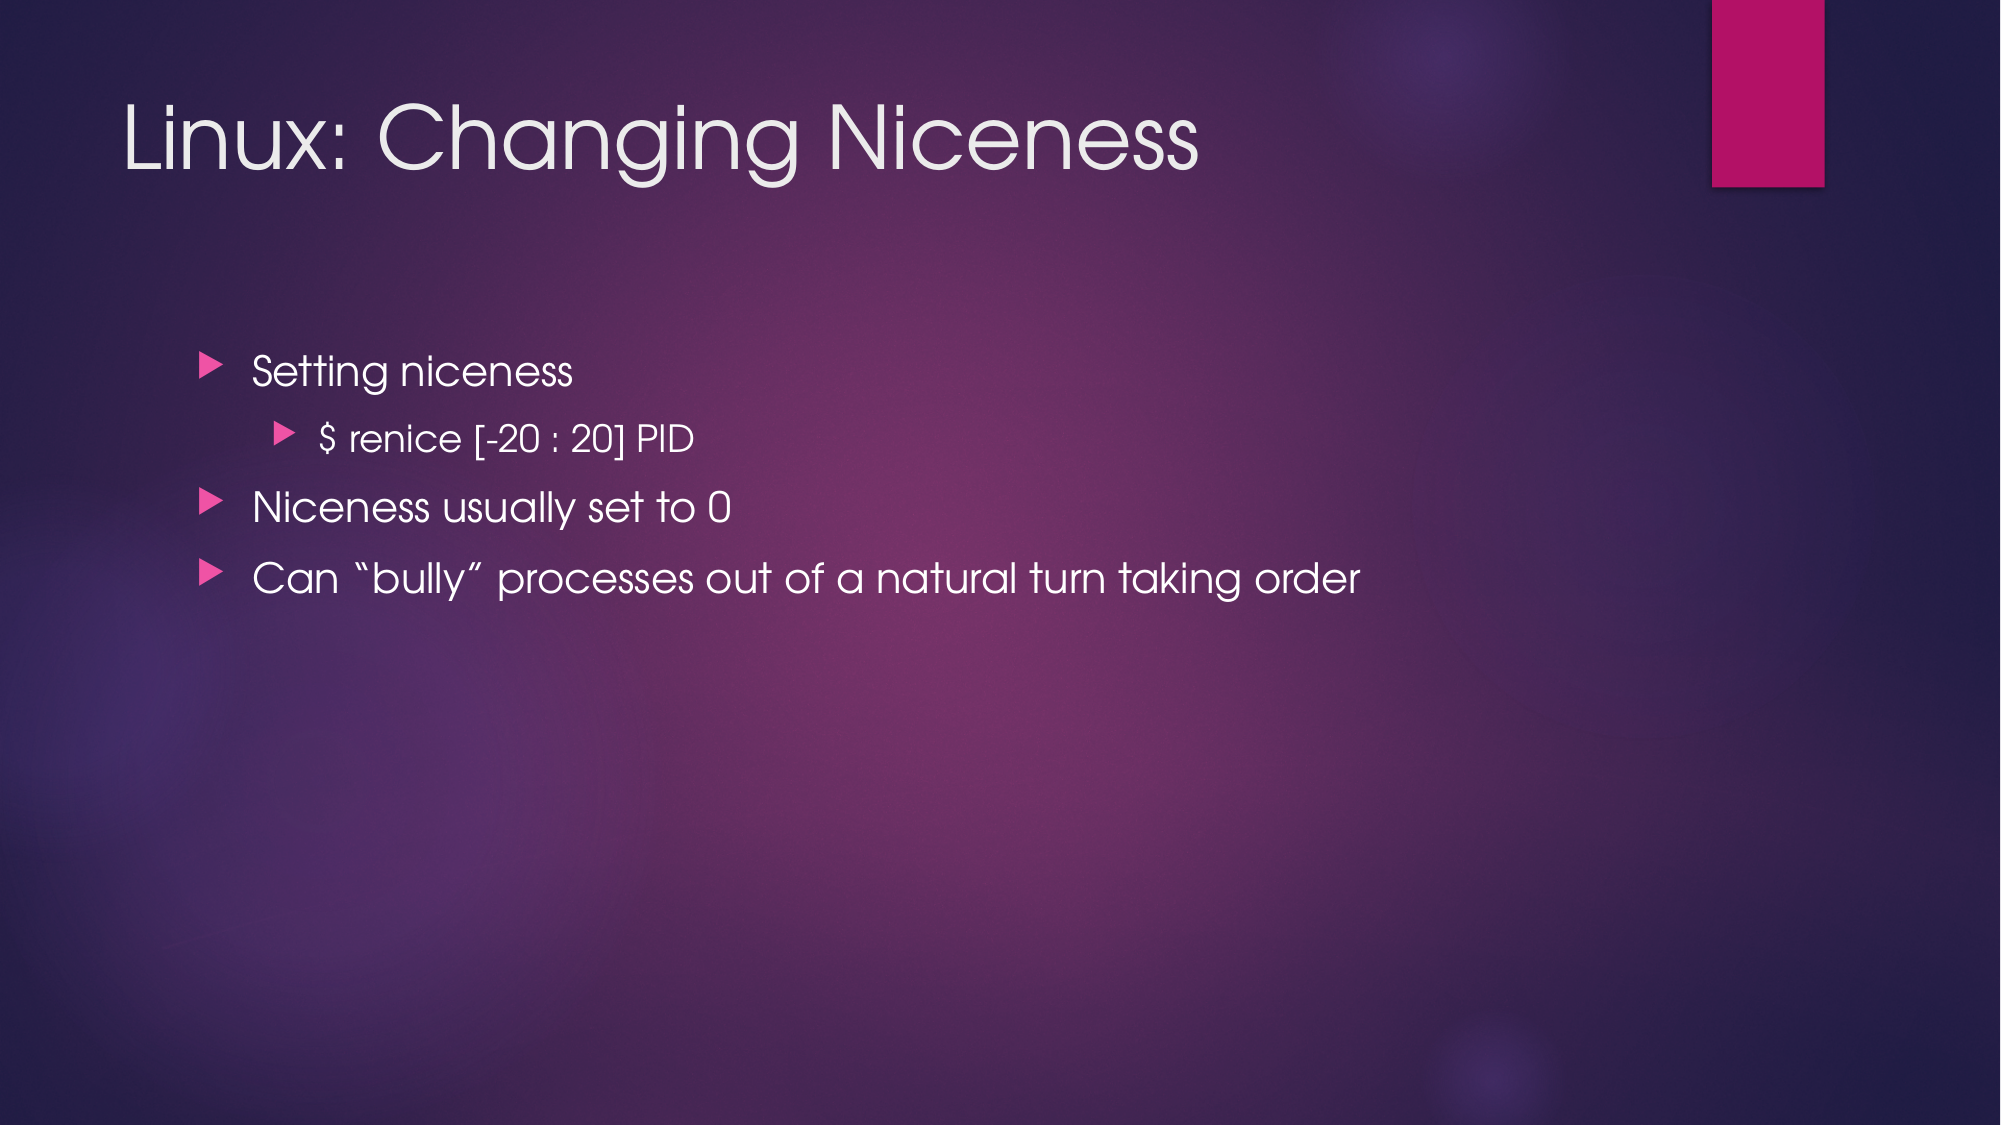

# Linux: Changing Niceness
Setting niceness
$ renice [-20 : 20] PID
Niceness usually set to 0
Can “bully” processes out of a natural turn taking order